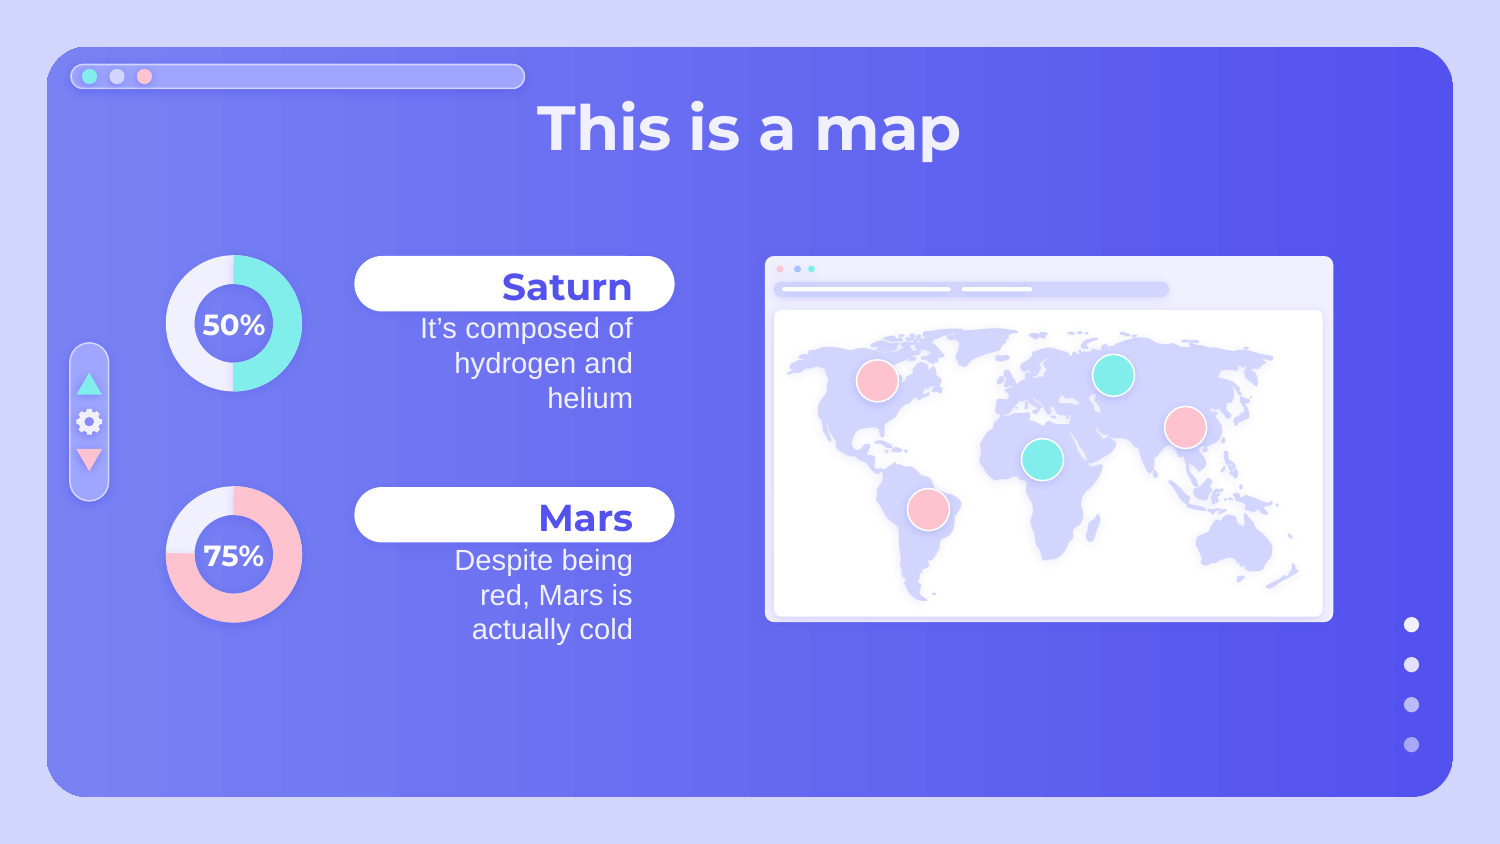

# This is a map

Saturn
50%
It’s composed of hydrogen and helium

Mars
75%
Despite being red, Mars is actually cold